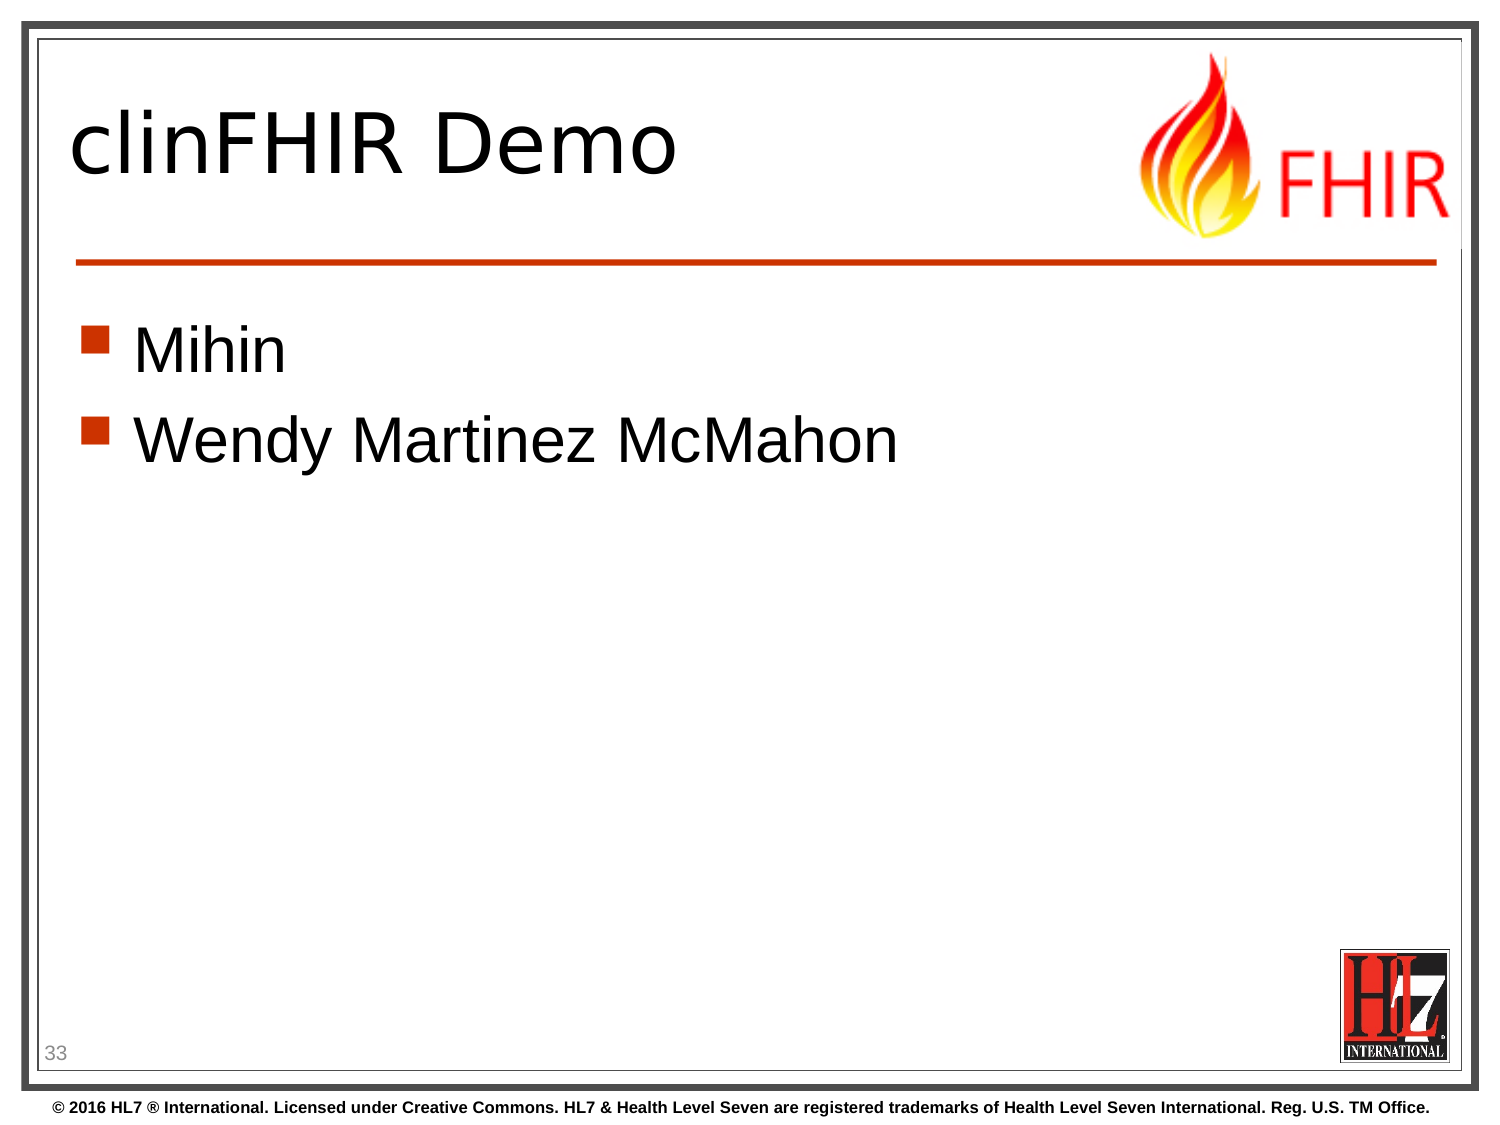

# clinFHIR Demo
Mihin
Wendy Martinez McMahon

33